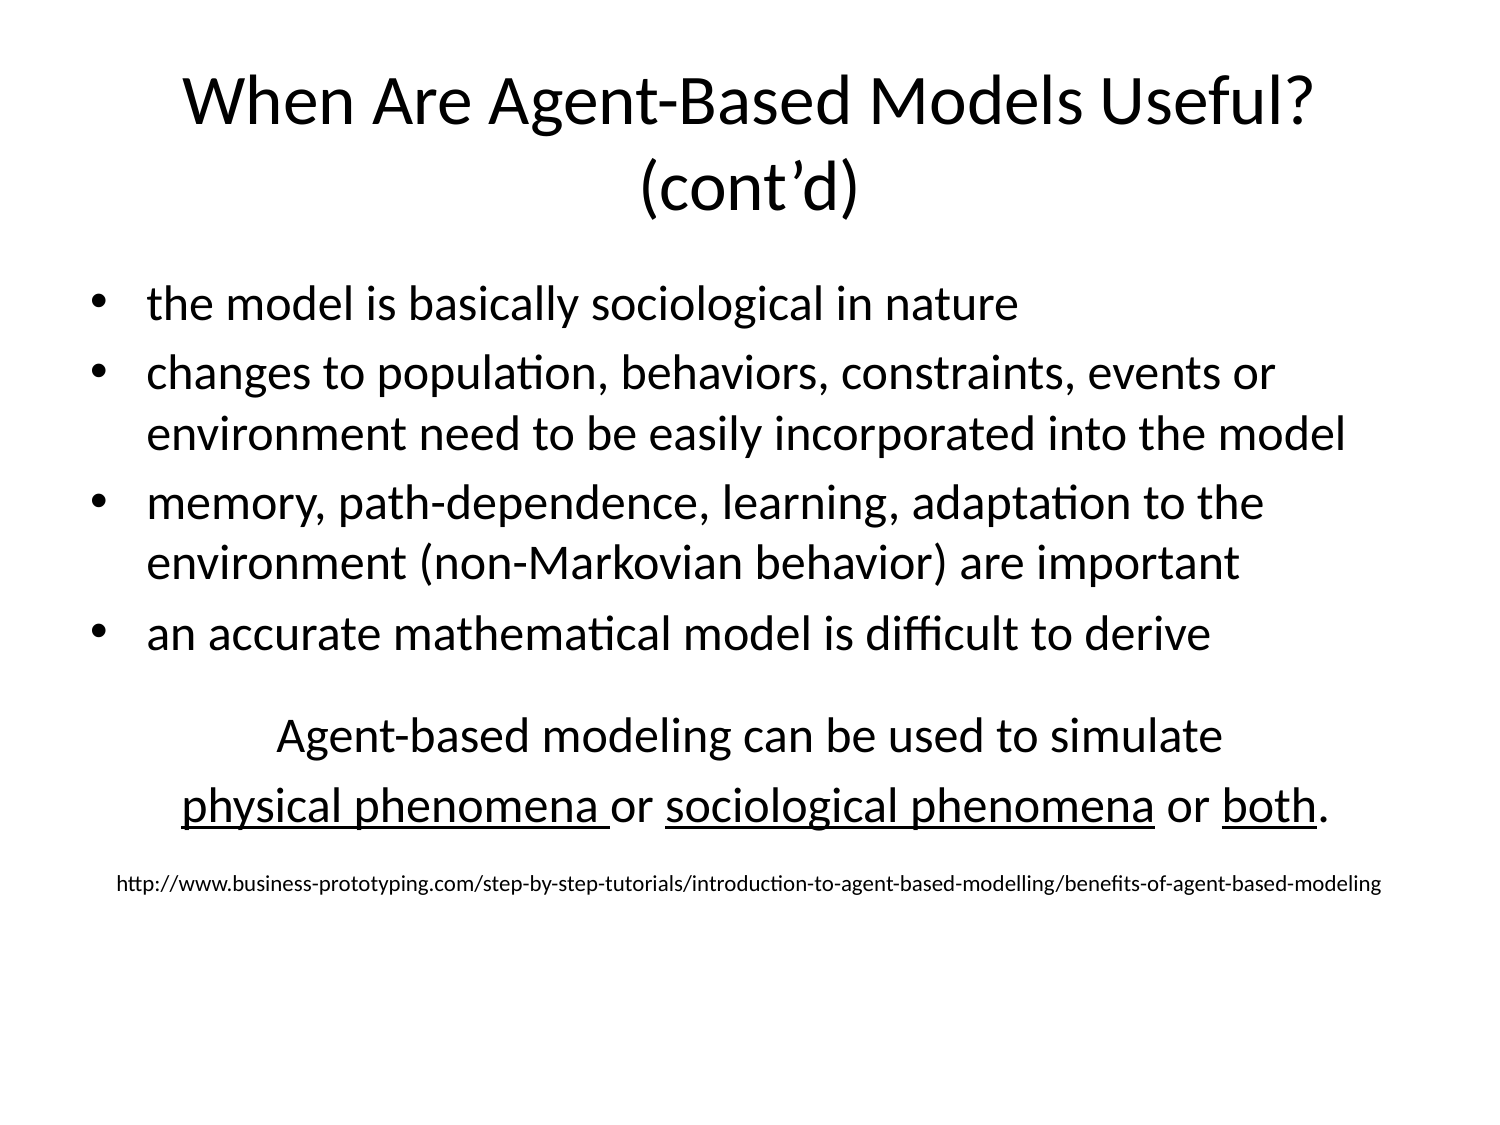

# When Are Agent-Based Models Useful? (cont’d)
the model is basically sociological in nature
changes to population, behaviors, constraints, events or environment need to be easily incorporated into the model
memory, path-dependence, learning, adaptation to the environment (non-Markovian behavior) are important
an accurate mathematical model is difficult to derive

Agent-based modeling can be used to simulate
 physical phenomena or sociological phenomena or both.

http://www.business-prototyping.com/step-by-step-tutorials/introduction-to-agent-based-modelling/benefits-of-agent-based-modeling